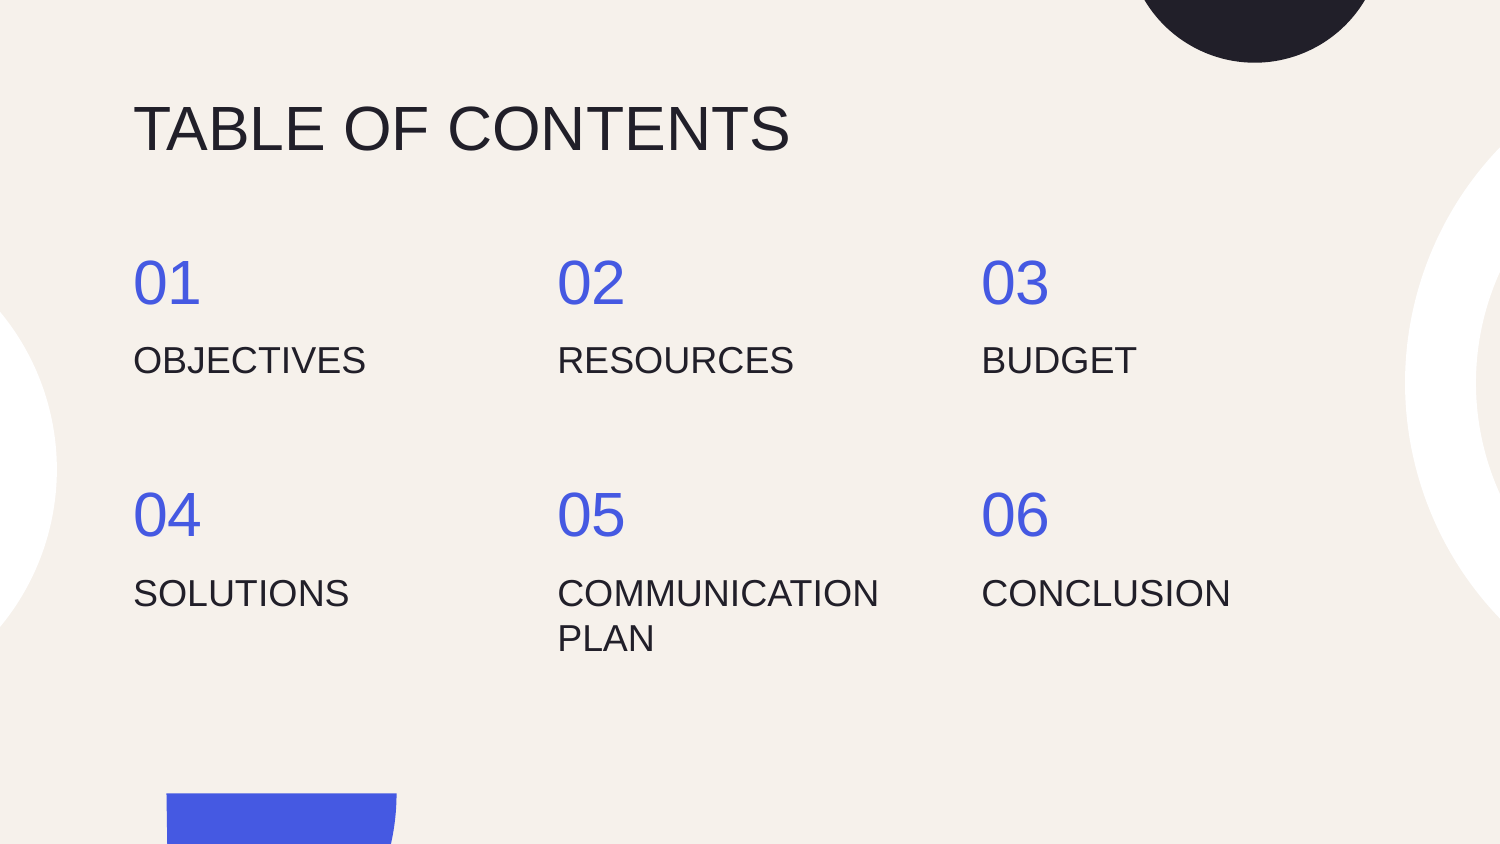

# TABLE OF CONTENTS
01
02
03
OBJECTIVES
RESOURCES
BUDGET
04
05
06
SOLUTIONS
COMMUNICATION PLAN
CONCLUSION